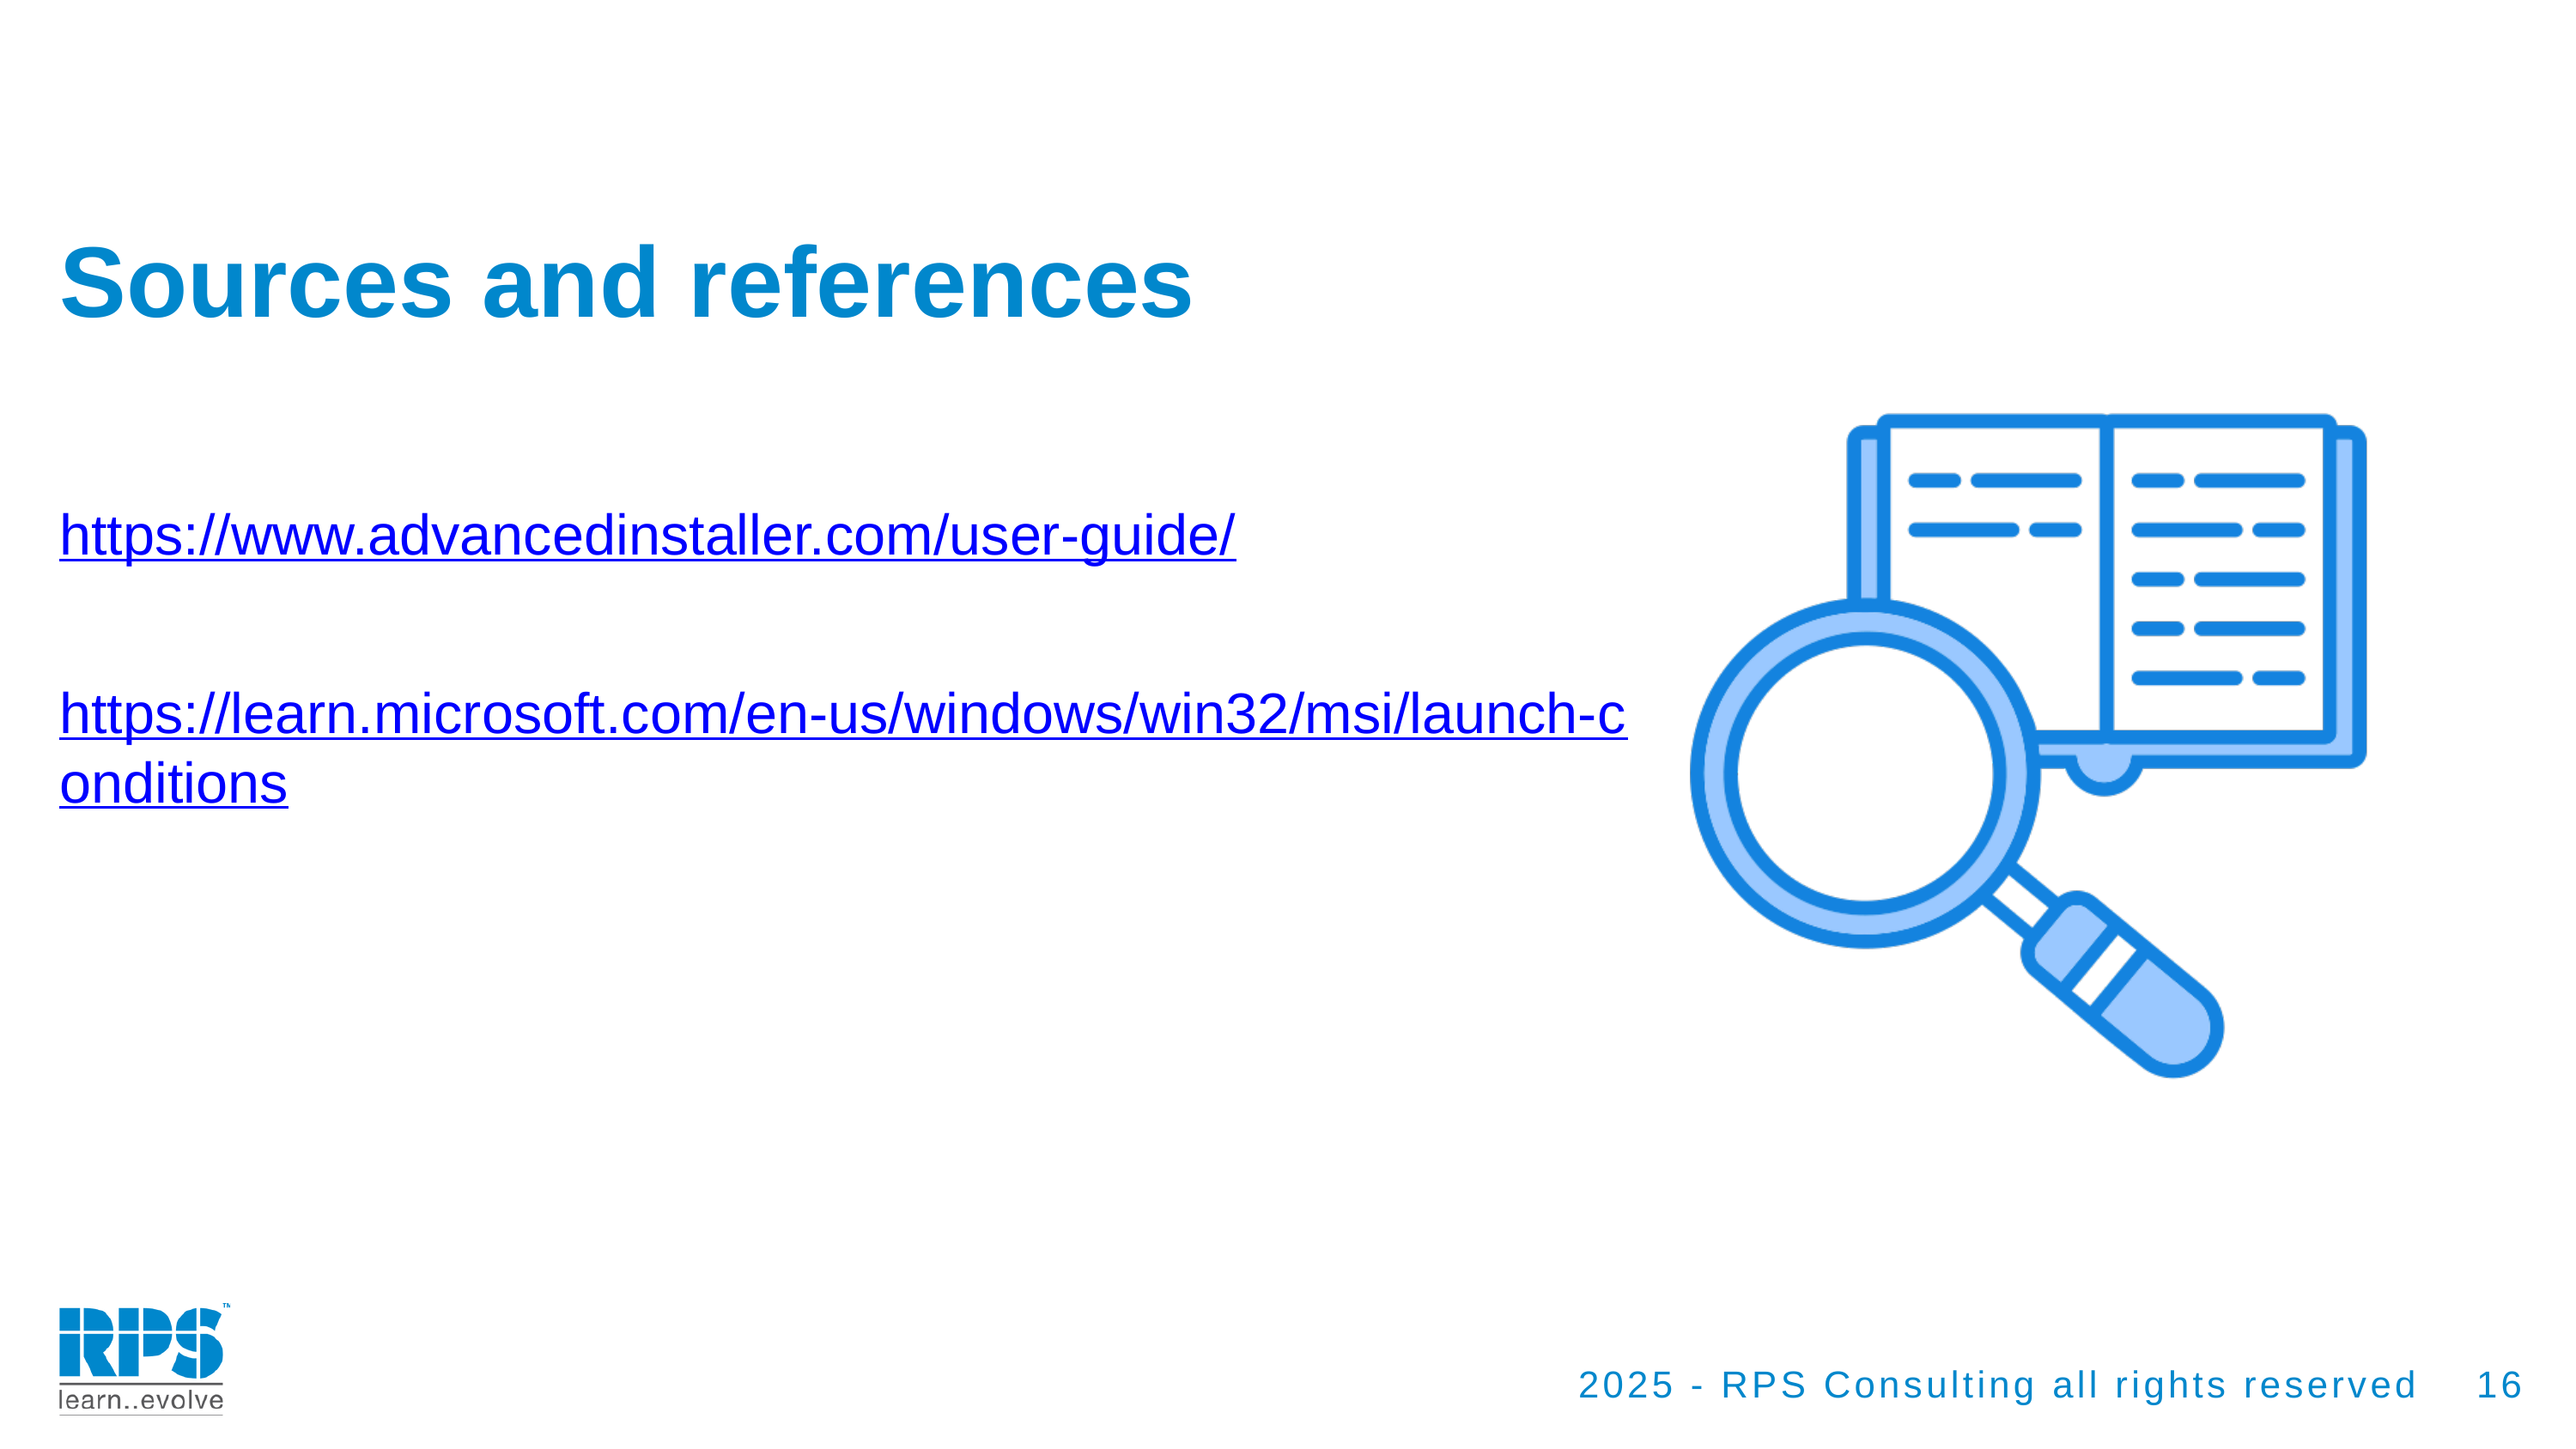

Sources and references

https://www.advancedinstaller.com/user-guide/
https://learn.microsoft.com/en-us/windows/win32/msi/launch-conditions

2025 - RPS Consulting all rights reserved    16